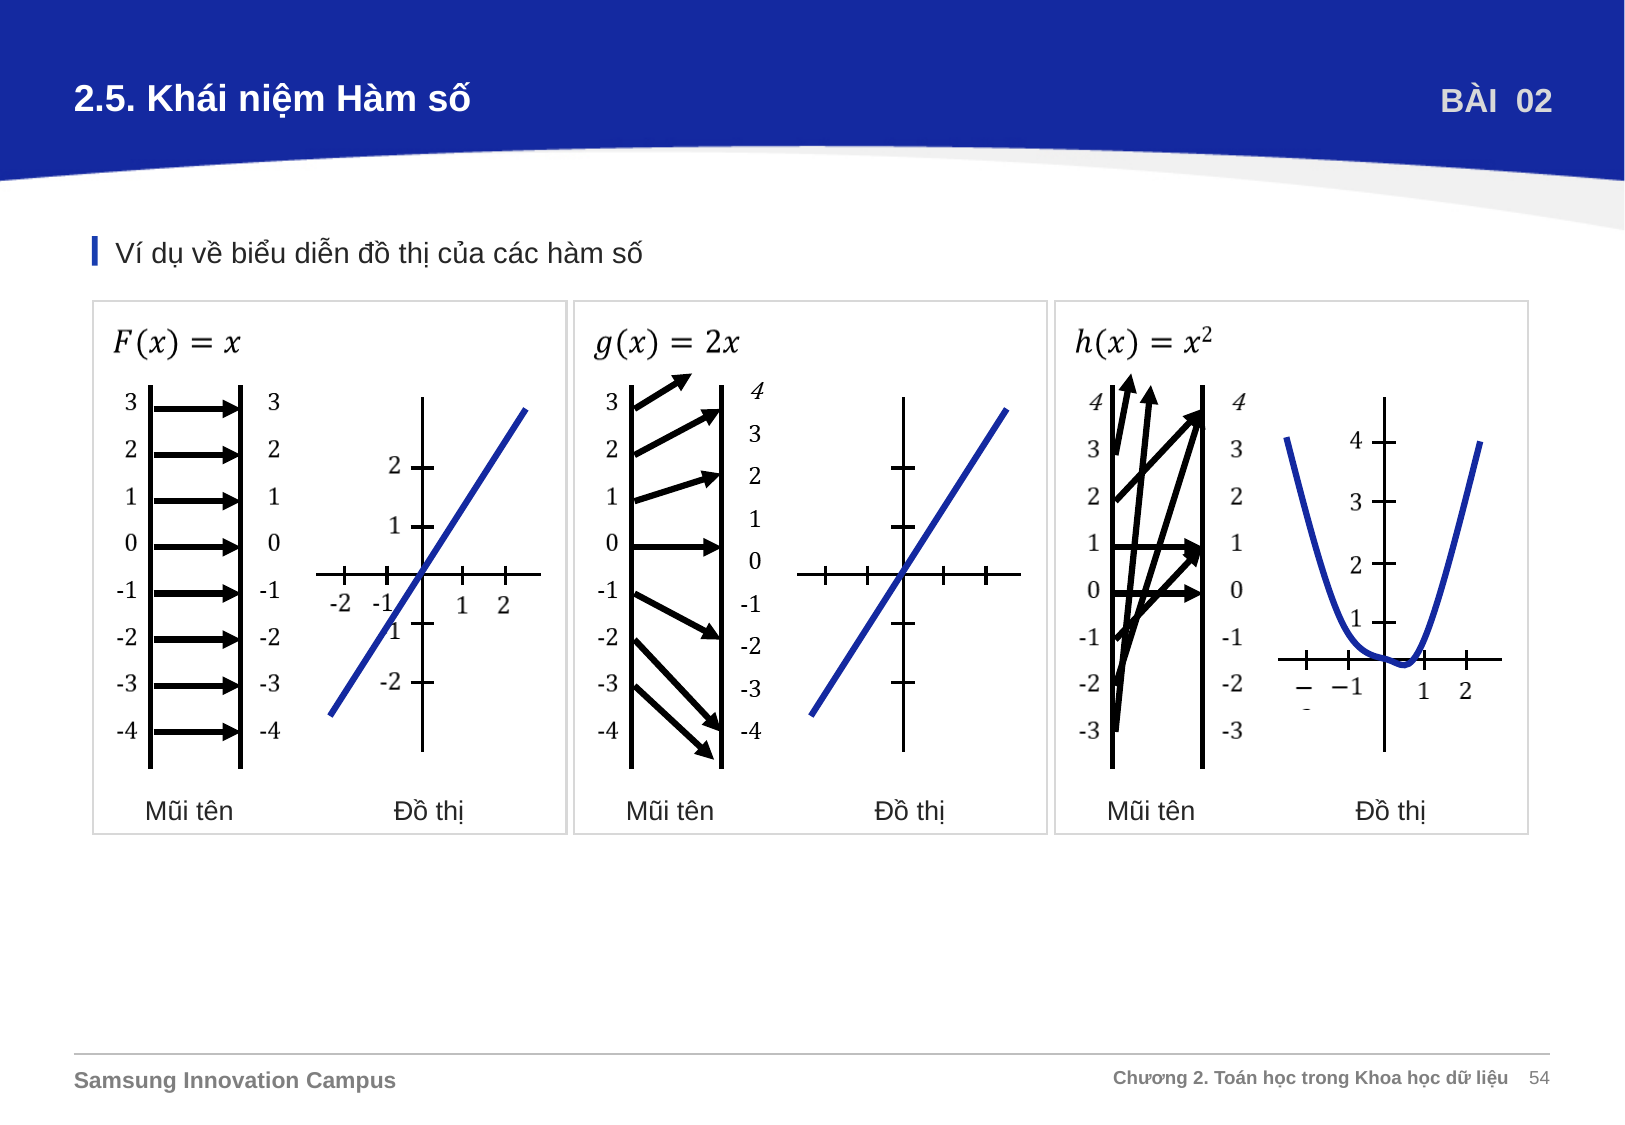

2.5. Khái niệm Hàm số
BÀI  02
Ví dụ về biểu diễn đồ thị của các hàm số

Mũi tên
Đồ thị

Mũi tên
Đồ thị

Mũi tên
Đồ thị